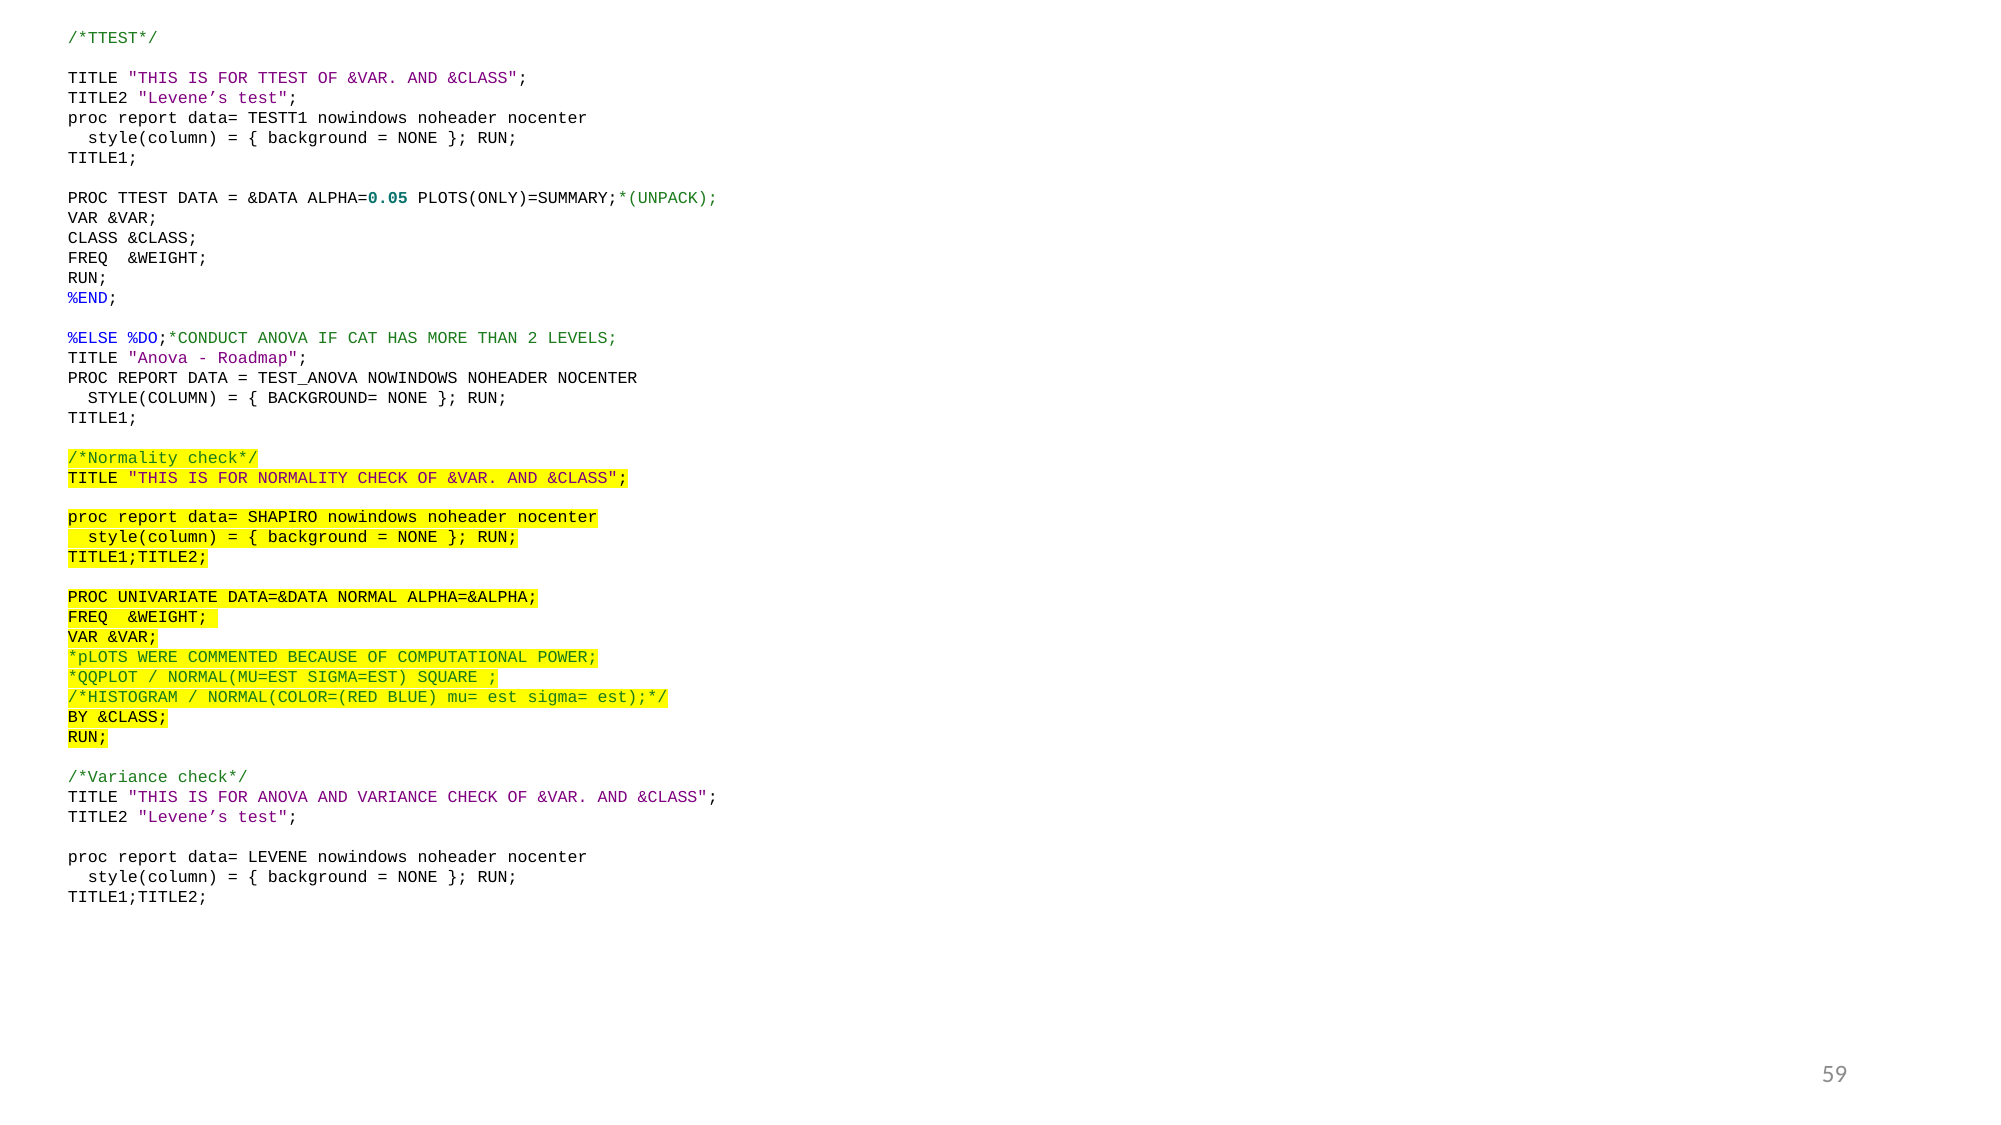

/*TTEST*/

TITLE "THIS IS FOR TTEST OF &VAR. AND &CLASS";
TITLE2 "Levene’s test";
proc report data= TESTT1 nowindows noheader nocenter
  style(column) = { background = NONE }; RUN;
TITLE1;

PROC TTEST DATA = &DATA ALPHA=0.05 PLOTS(ONLY)=SUMMARY;*(UNPACK);
VAR &VAR;
CLASS &CLASS;
FREQ  &WEIGHT;
RUN;
%END;

%ELSE %DO;*CONDUCT ANOVA IF CAT HAS MORE THAN 2 LEVELS;
TITLE "Anova - Roadmap";
PROC REPORT DATA = TEST_ANOVA NOWINDOWS NOHEADER NOCENTER
  STYLE(COLUMN) = { BACKGROUND= NONE }; RUN;
TITLE1;

/*Normality check*/
TITLE "THIS IS FOR NORMALITY CHECK OF &VAR. AND &CLASS";

proc report data= SHAPIRO nowindows noheader nocenter
  style(column) = { background = NONE }; RUN;
TITLE1;TITLE2;

PROC UNIVARIATE DATA=&DATA NORMAL ALPHA=&ALPHA;
FREQ  &WEIGHT;
VAR &VAR;
*pLOTS WERE COMMENTED BECAUSE OF COMPUTATIONAL POWER;
*QQPLOT / NORMAL(MU=EST SIGMA=EST) SQUARE ;
/*HISTOGRAM / NORMAL(COLOR=(RED BLUE) mu= est sigma= est);*/
BY &CLASS;
RUN;

/*Variance check*/
TITLE "THIS IS FOR ANOVA AND VARIANCE CHECK OF &VAR. AND &CLASS";
TITLE2 "Levene’s test";

proc report data= LEVENE nowindows noheader nocenter
  style(column) = { background = NONE }; RUN;
TITLE1;TITLE2;
59